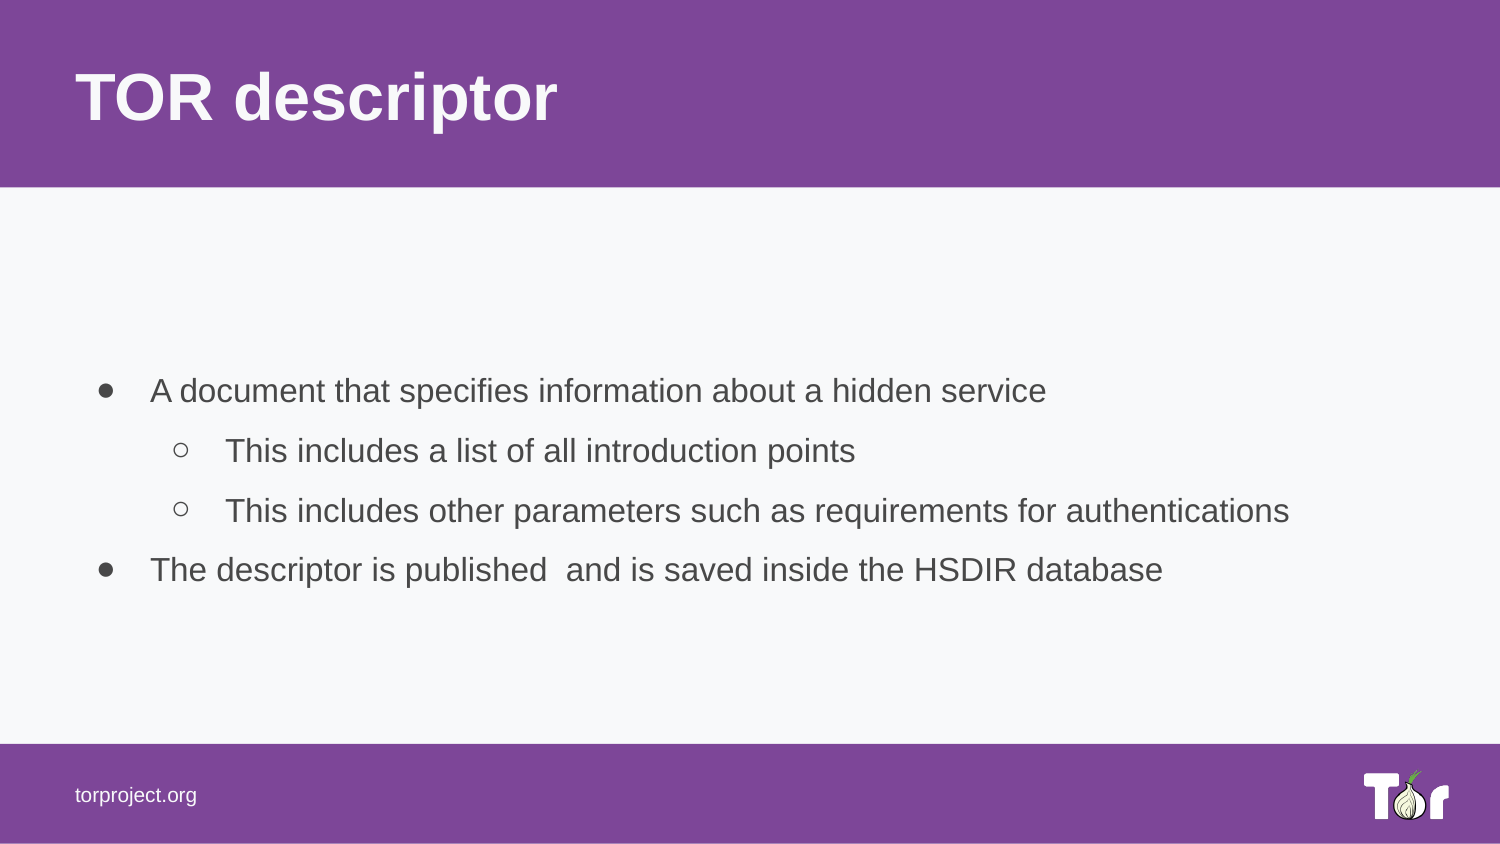

TOR descriptor
A document that specifies information about a hidden service
This includes a list of all introduction points
This includes other parameters such as requirements for authentications
The descriptor is published  and is saved inside the HSDIR database